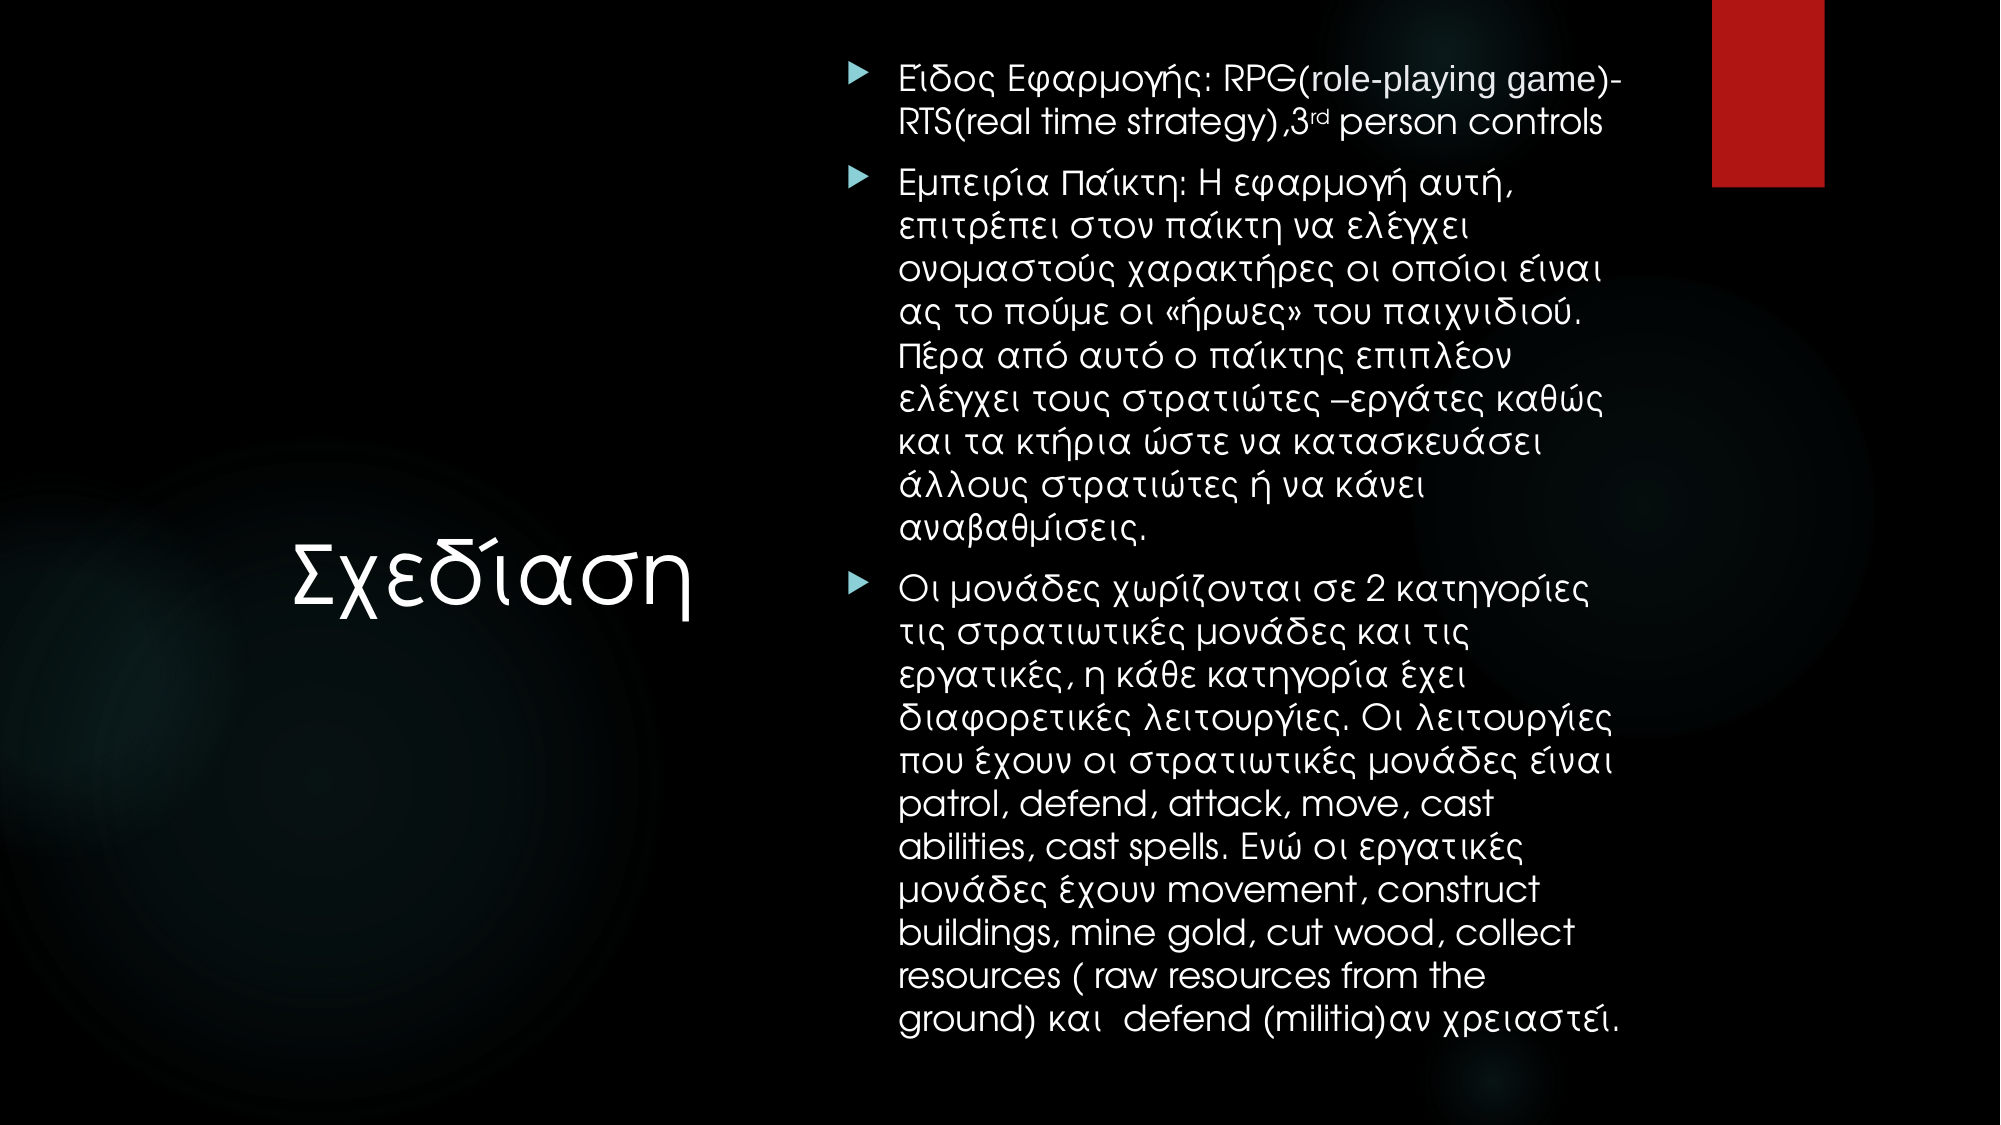

Είδος Εφαρμογής: RPG(role-playing game)-RTS(real time strategy),3rd person controls
Εμπειρία Παίκτη: Η εφαρμογή αυτή, επιτρέπει στον παίκτη να ελέγχει ονομαστούς χαρακτήρες οι οποίοι είναι ας το πούμε οι «ήρωες» του παιχνιδιού. Πέρα από αυτό ο παίκτης επιπλέον ελέγχει τους στρατιώτες –εργάτες καθώς και τα κτήρια ώστε να κατασκευάσει άλλους στρατιώτες ή να κάνει αναβαθμίσεις.
Οι μονάδες χωρίζονται σε 2 κατηγορίες τις στρατιωτικές μονάδες και τις εργατικές, η κάθε κατηγορία έχει διαφορετικές λειτουργίες. Οι λειτουργίες που έχουν οι στρατιωτικές μονάδες είναι patrol, defend, attack, move, cast abilities, cast spells. Ενώ οι εργατικές μονάδες έχουν movement, construct buildings, mine gold, cut wood, collect resources ( raw resources from the ground) και  defend (militia)αν χρειαστεί.
# Σχεδίαση